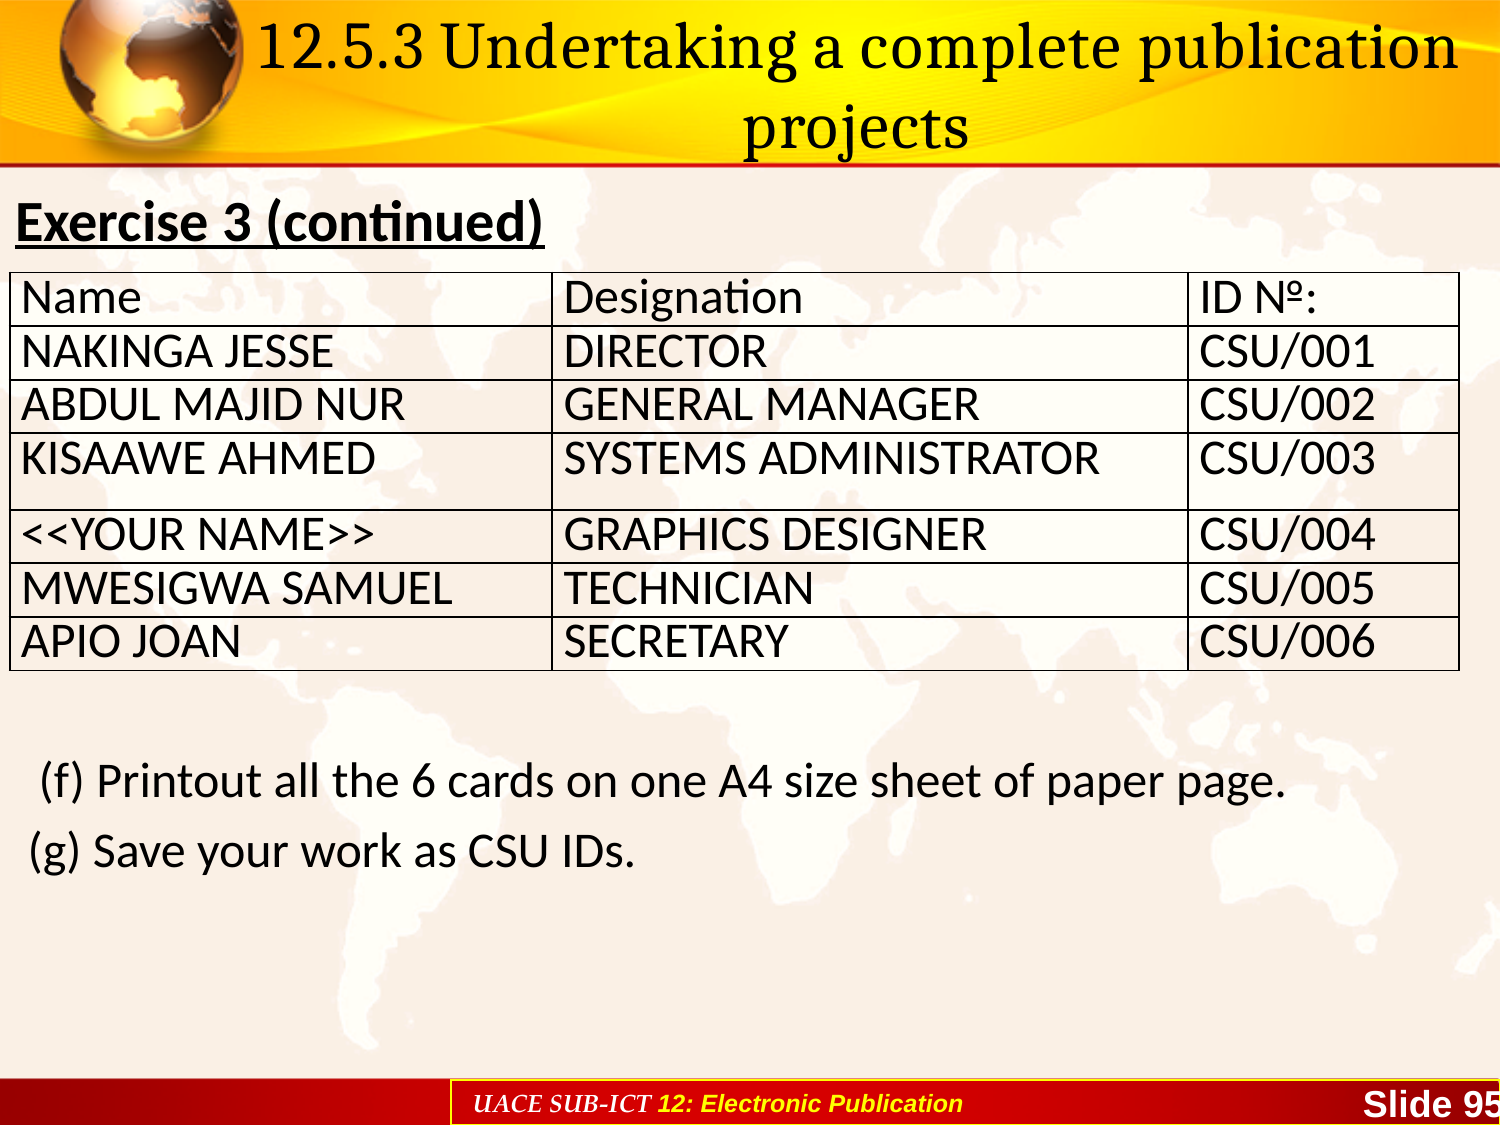

# 12.5.3 Undertaking a complete publication projects
Exercise 3 (continued)
| Name | Designation | ID №: |
| --- | --- | --- |
| NAKINGA JESSE | DIRECTOR | CSU/001 |
| ABDUL MAJID NUR | GENERAL MANAGER | CSU/002 |
| KISAAWE AHMED | SYSTEMS ADMINISTRATOR | CSU/003 |
| <<YOUR NAME>> | GRAPHICS DESIGNER | CSU/004 |
| MWESIGWA SAMUEL | TECHNICIAN | CSU/005 |
| APIO JOAN | SECRETARY | CSU/006 |
 (f) Printout all the 6 cards on one A4 size sheet of paper page.
(g) Save your work as CSU IDs.